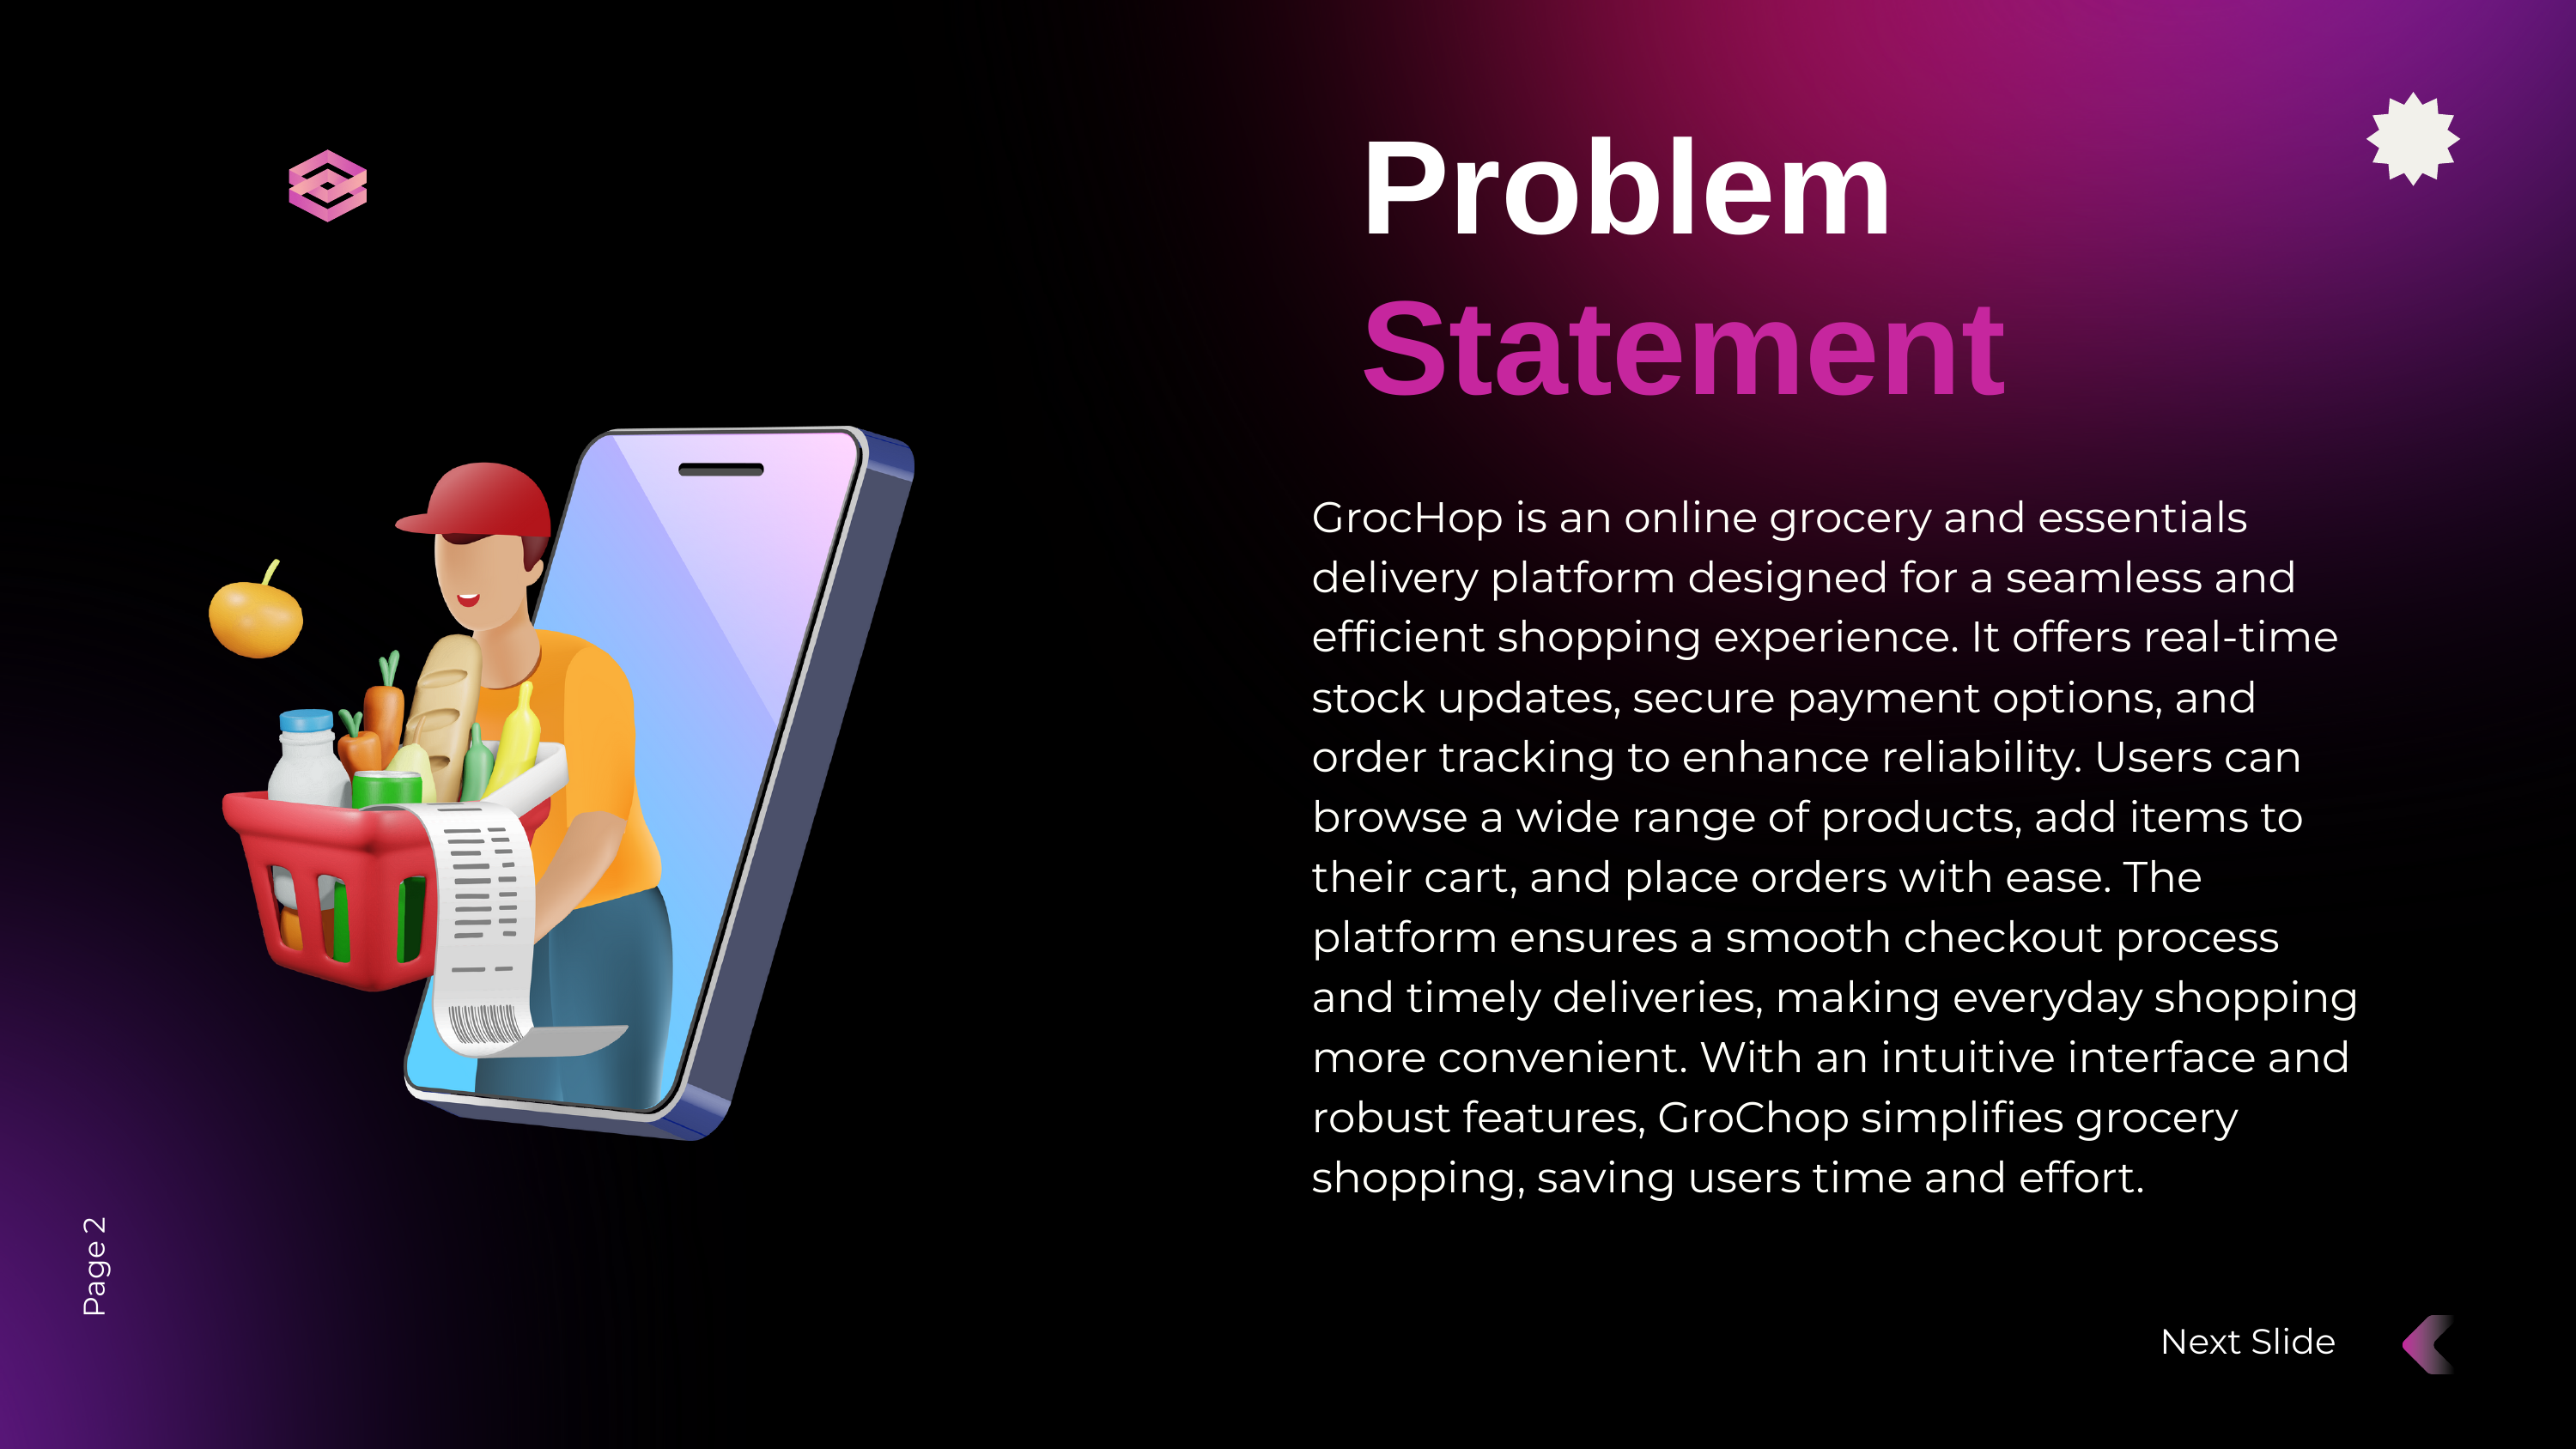

Problem

Statement

GrocHop is an online grocery and essentials delivery platform designed for a seamless and efficient shopping experience. It offers real-time stock updates, secure payment options, and order tracking to enhance reliability. Users can browse a wide range of products, add items to their cart, and place orders with ease. The platform ensures a smooth checkout process and timely deliveries, making everyday shopping more convenient. With an intuitive interface and robust features, GroChop simplifies grocery shopping, saving users time and effort.
Page 2

Next Slide